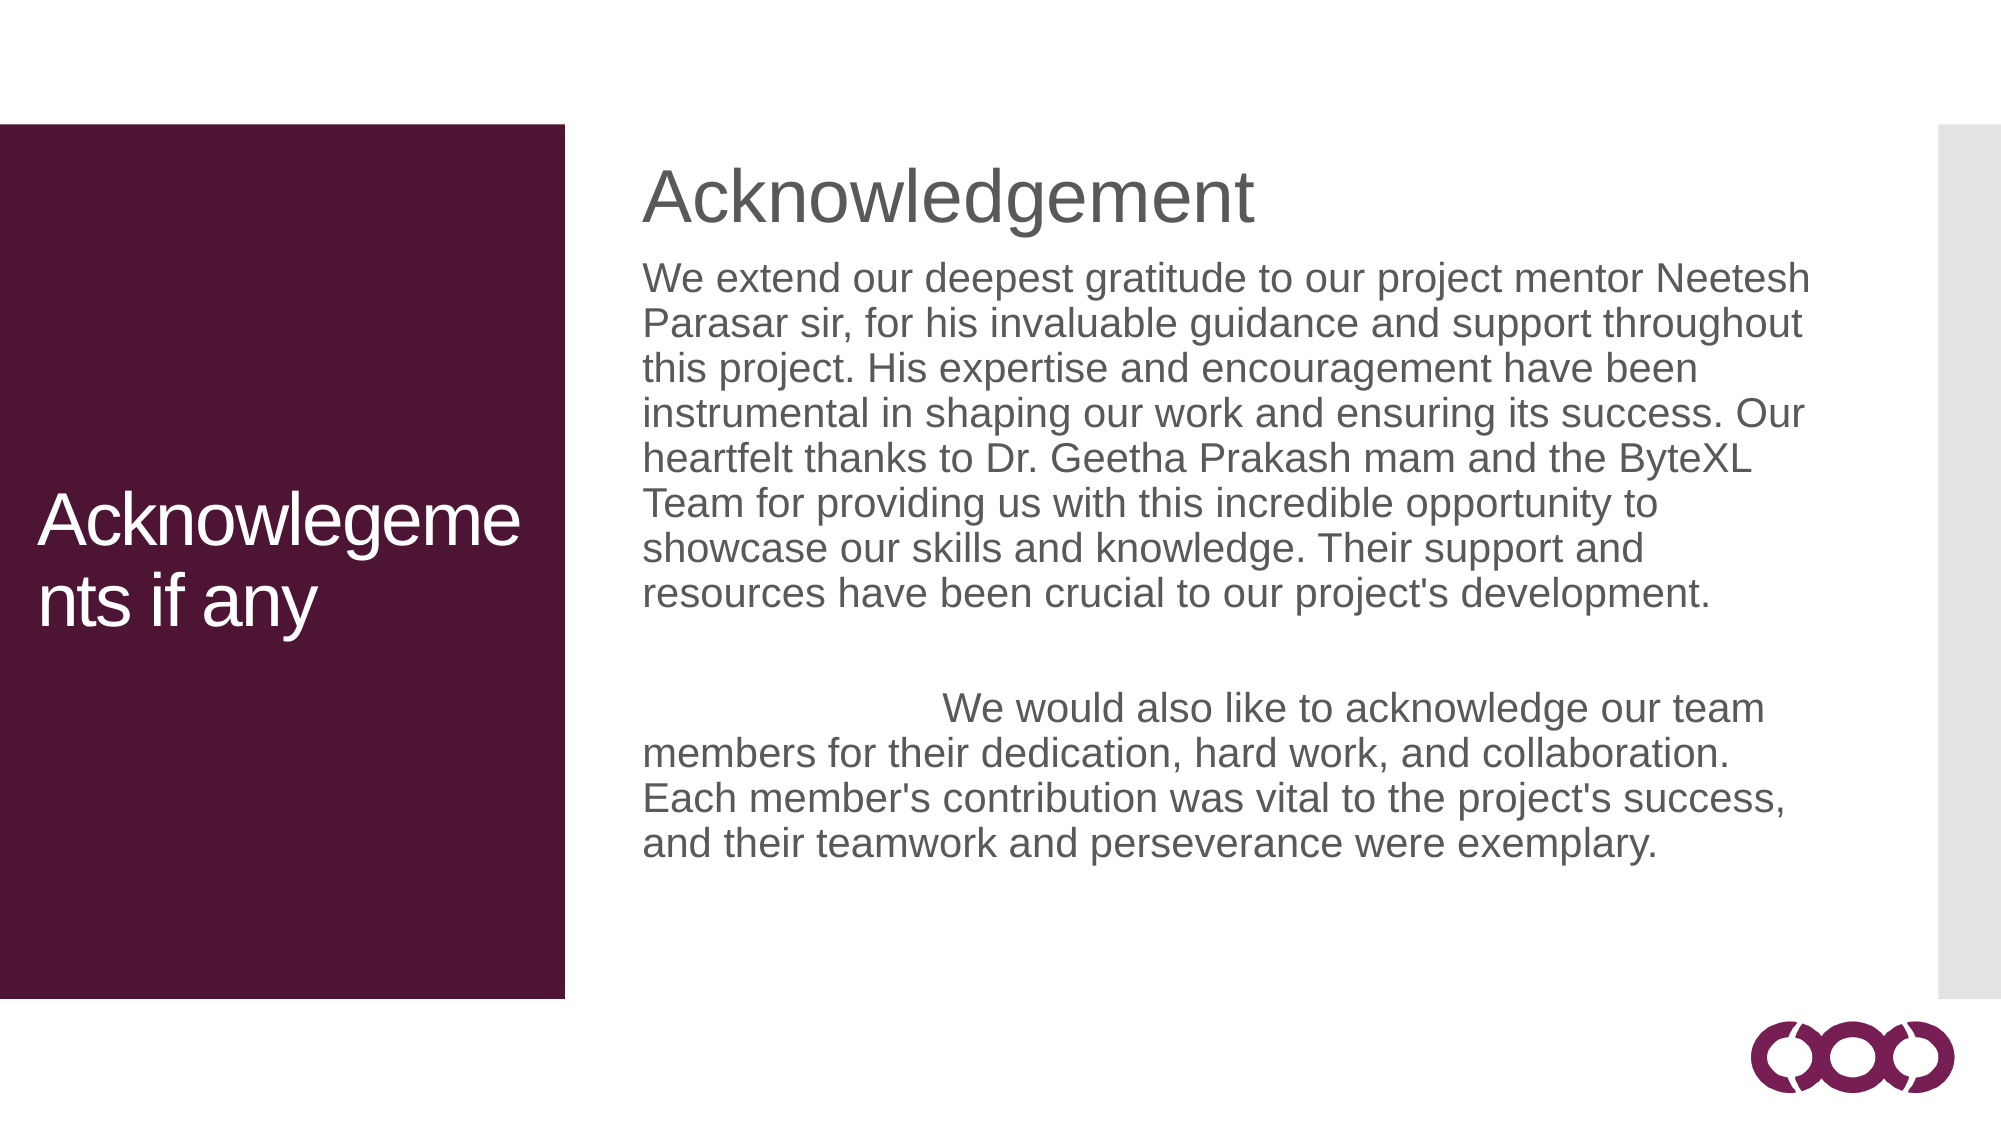

We extend our deepest gratitude to our project mentor Neetesh Parasar sir, for his invaluable guidance and support throughout this project. His expertise and encouragement have been instrumental in shaping our work and ensuring its success. Our heartfelt thanks to Dr. Geetha Prakash mam and the ByteXL Team for providing us with this incredible opportunity to showcase our skills and knowledge. Their support and resources have been crucial to our project's development.
		We would also like to acknowledge our team members for their dedication, hard work, and collaboration. Each member's contribution was vital to the project's success, and their teamwork and perseverance were exemplary.
Acknowledgement
Acknowlegements if any